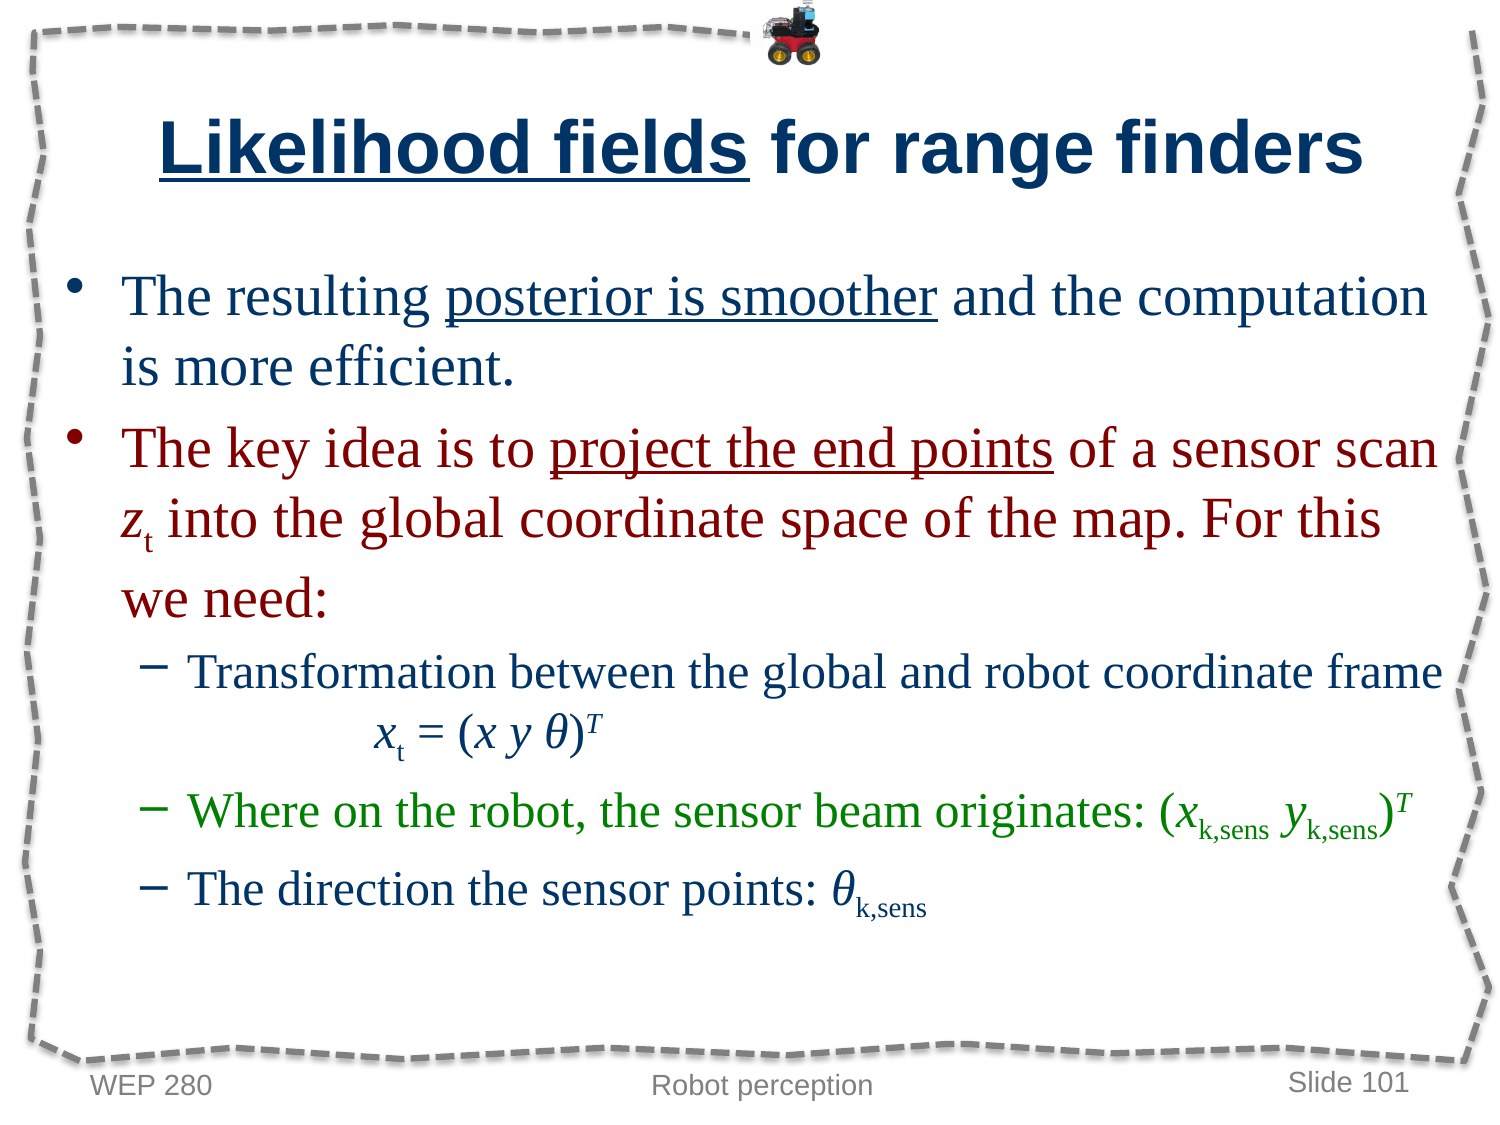

# Likelihood fields for range finders
The resulting posterior is smoother and the computation is more efficient.
The key idea is to project the end points of a sensor scan zt into the global coordinate space of the map. For this we need:
Transformation between the global and robot coordinate frame                xt = (x y θ)T
Where on the robot, the sensor beam originates: (xk,sens  yk,sens)T
The direction the sensor points: θk,sens

WEP 280
Robot perception
Slide 101